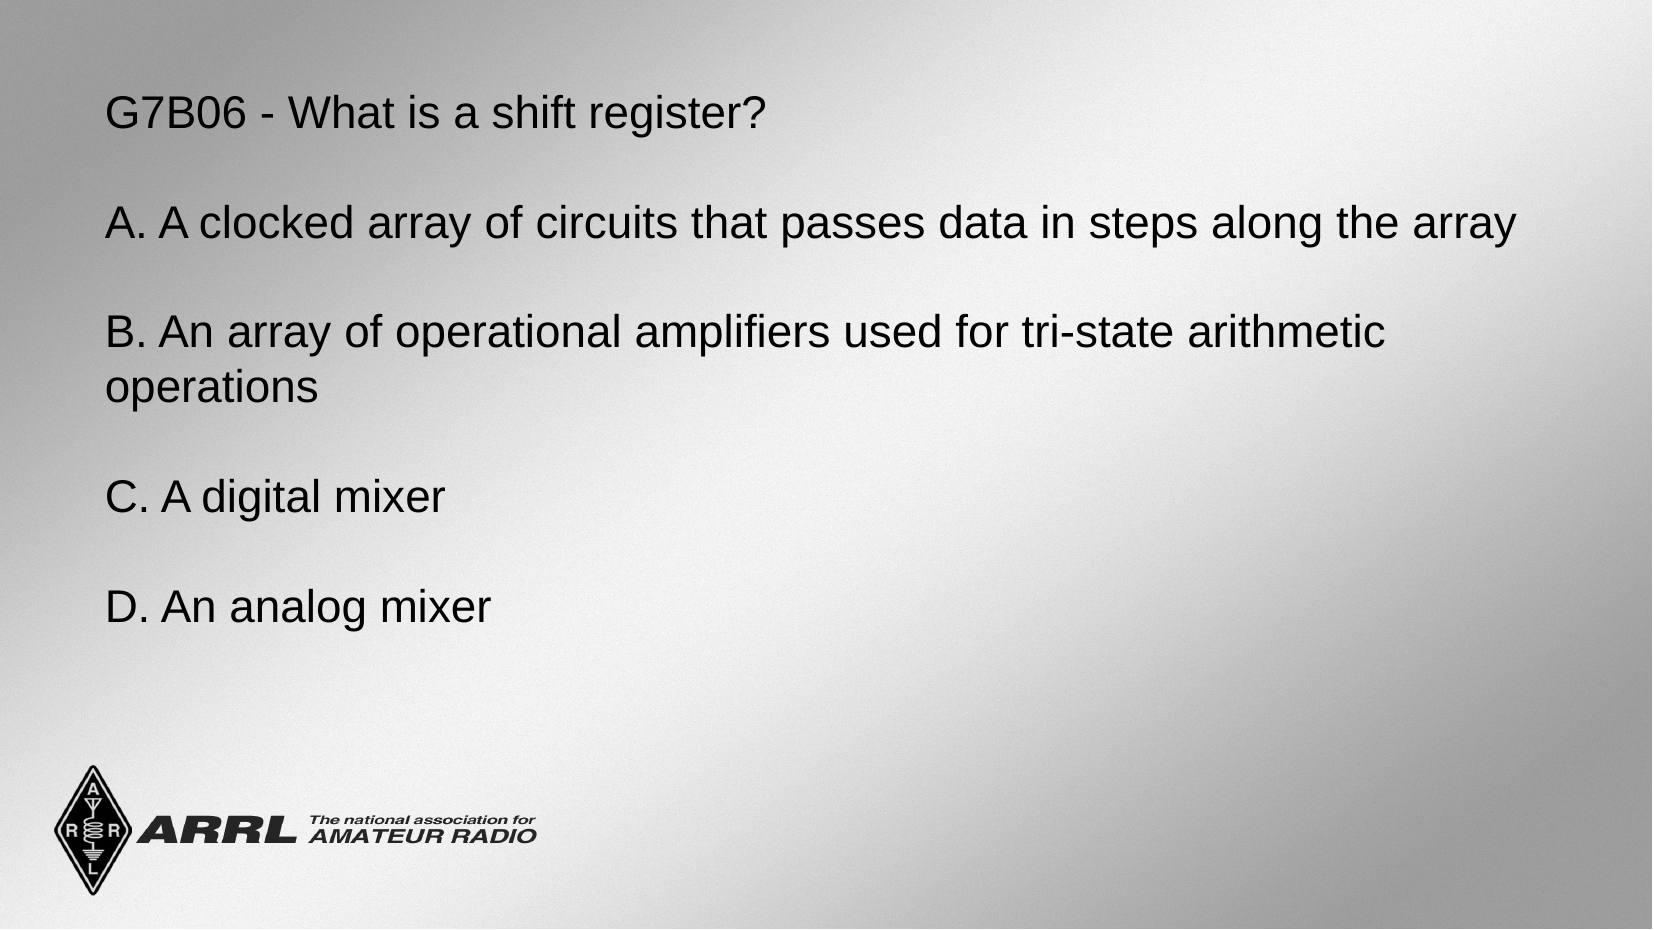

G7B06 - What is a shift register?

A. A clocked array of circuits that passes data in steps along the array

B. An array of operational amplifiers used for tri-state arithmetic operations

C. A digital mixer

D. An analog mixer